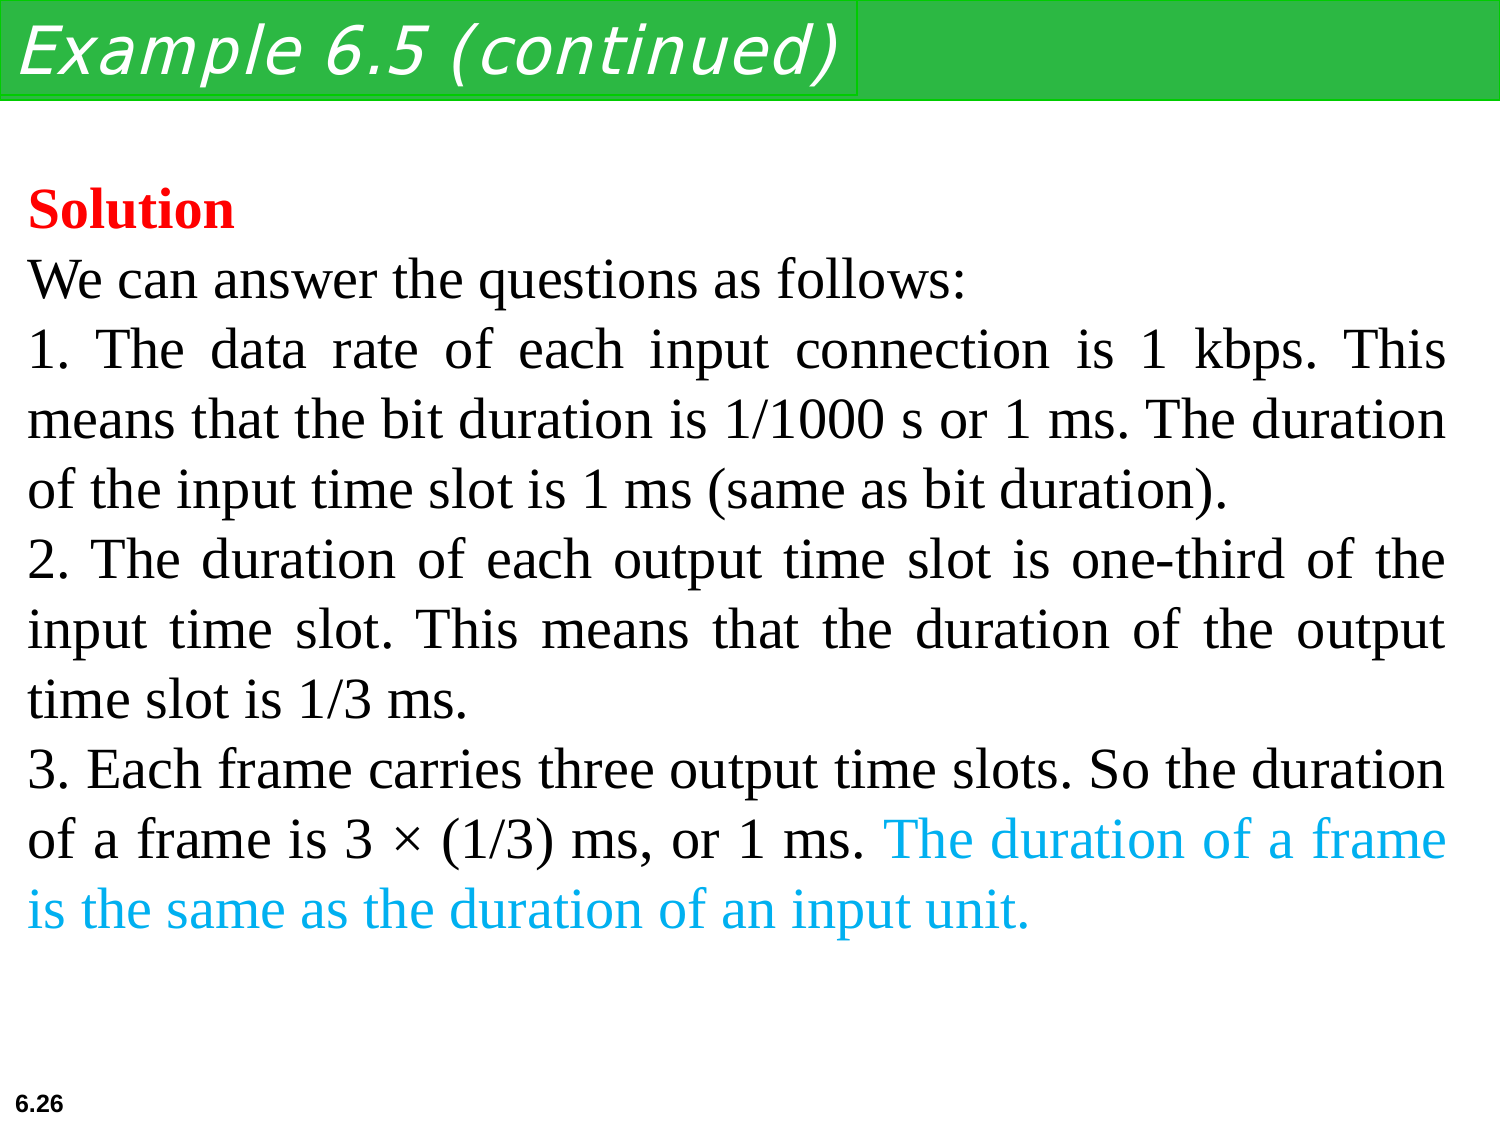

Example 6.5 (continued)
Solution
We can answer the questions as follows:
1. The data rate of each input connection is 1 kbps. This means that the bit duration is 1/1000 s or 1 ms. The duration of the input time slot is 1 ms (same as bit duration).
2. The duration of each output time slot is one-third of the input time slot. This means that the duration of the output time slot is 1/3 ms.
3. Each frame carries three output time slots. So the duration of a frame is 3 × (1/3) ms, or 1 ms. The duration of a frame is the same as the duration of an input unit.
6.26